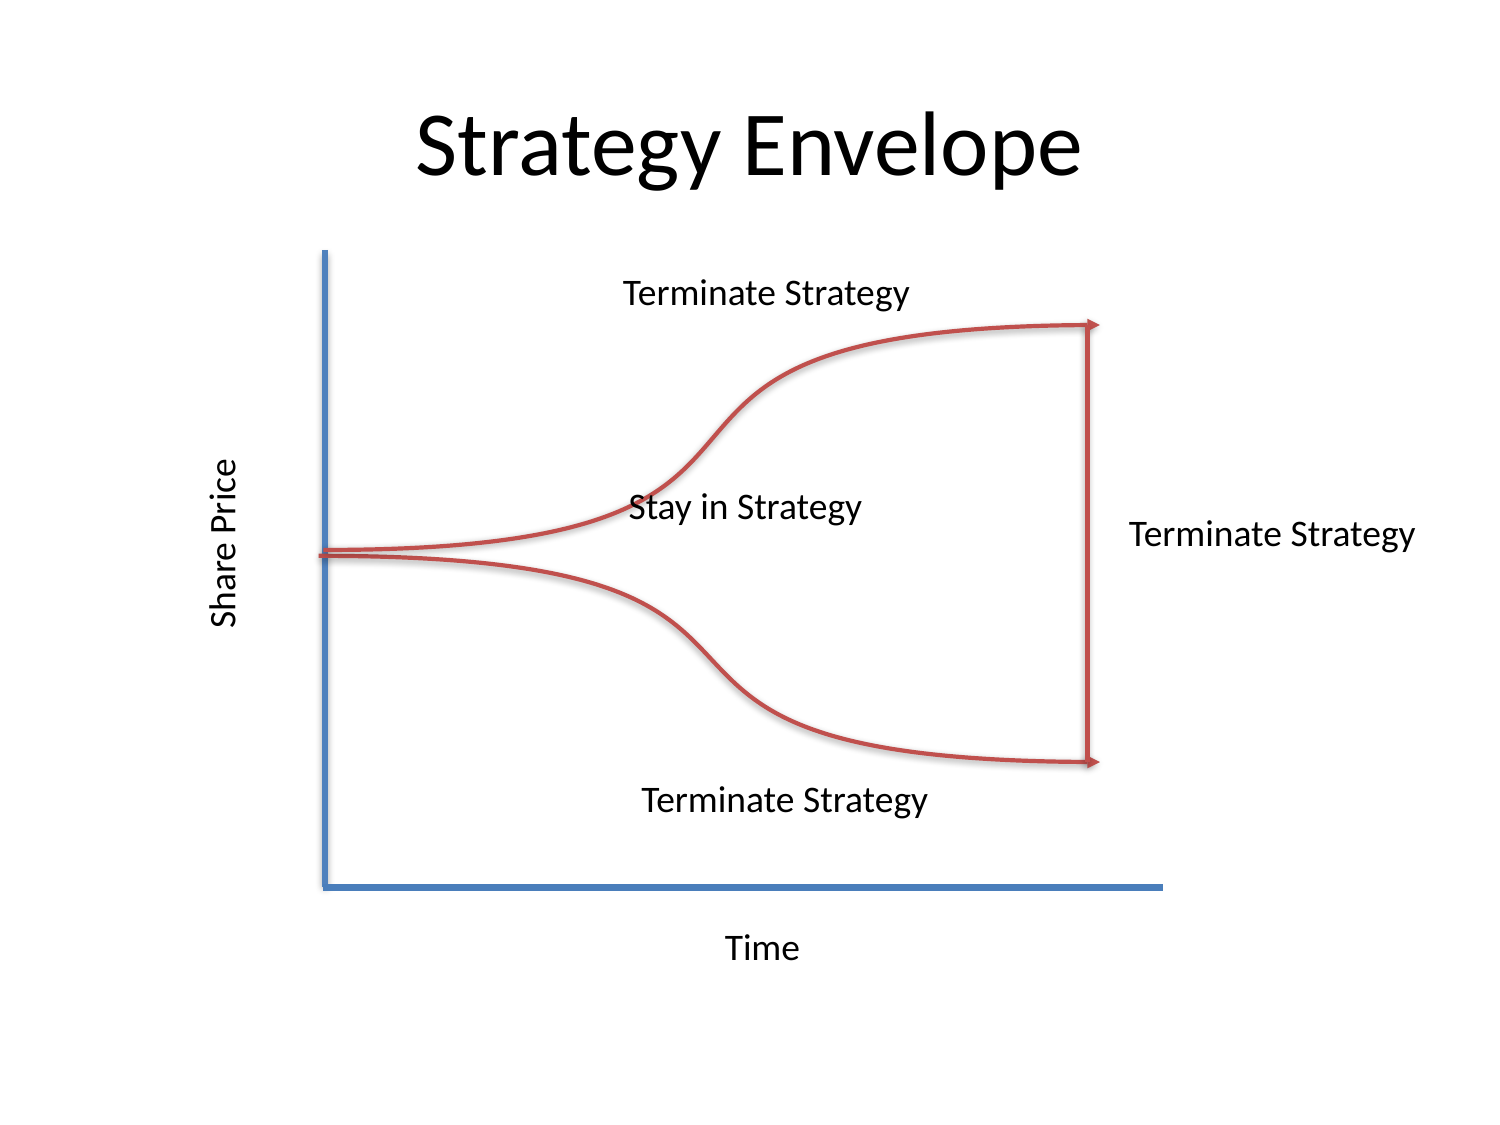

# Strategy Envelope
Terminate Strategy
Stay in Strategy
Terminate Strategy
Share Price
Terminate Strategy
Time